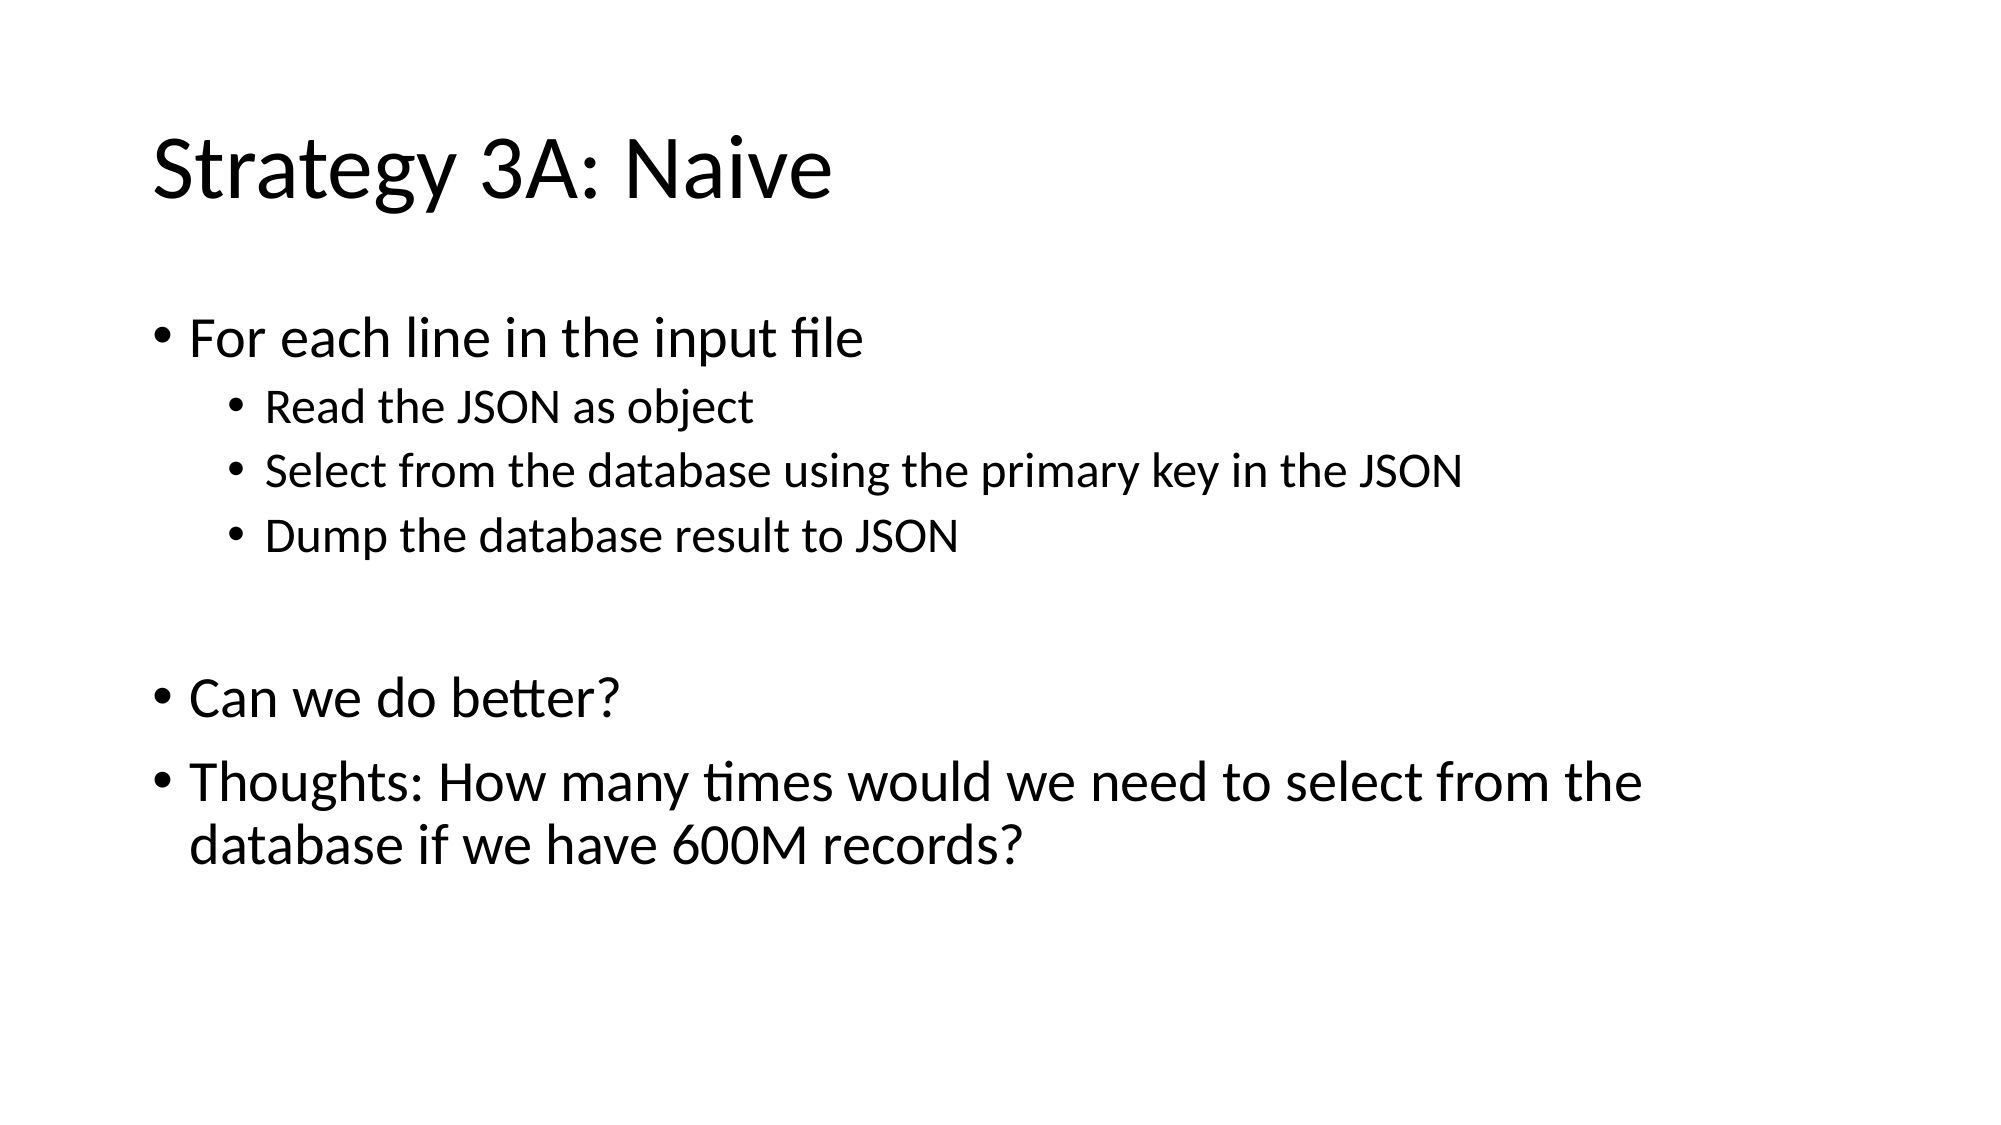

# Strategy 3A: Naive
For each line in the input file
Read the JSON as object
Select from the database using the primary key in the JSON
Dump the database result to JSON

Can we do better?
Thoughts: How many times would we need to select from the database if we have 600M records?